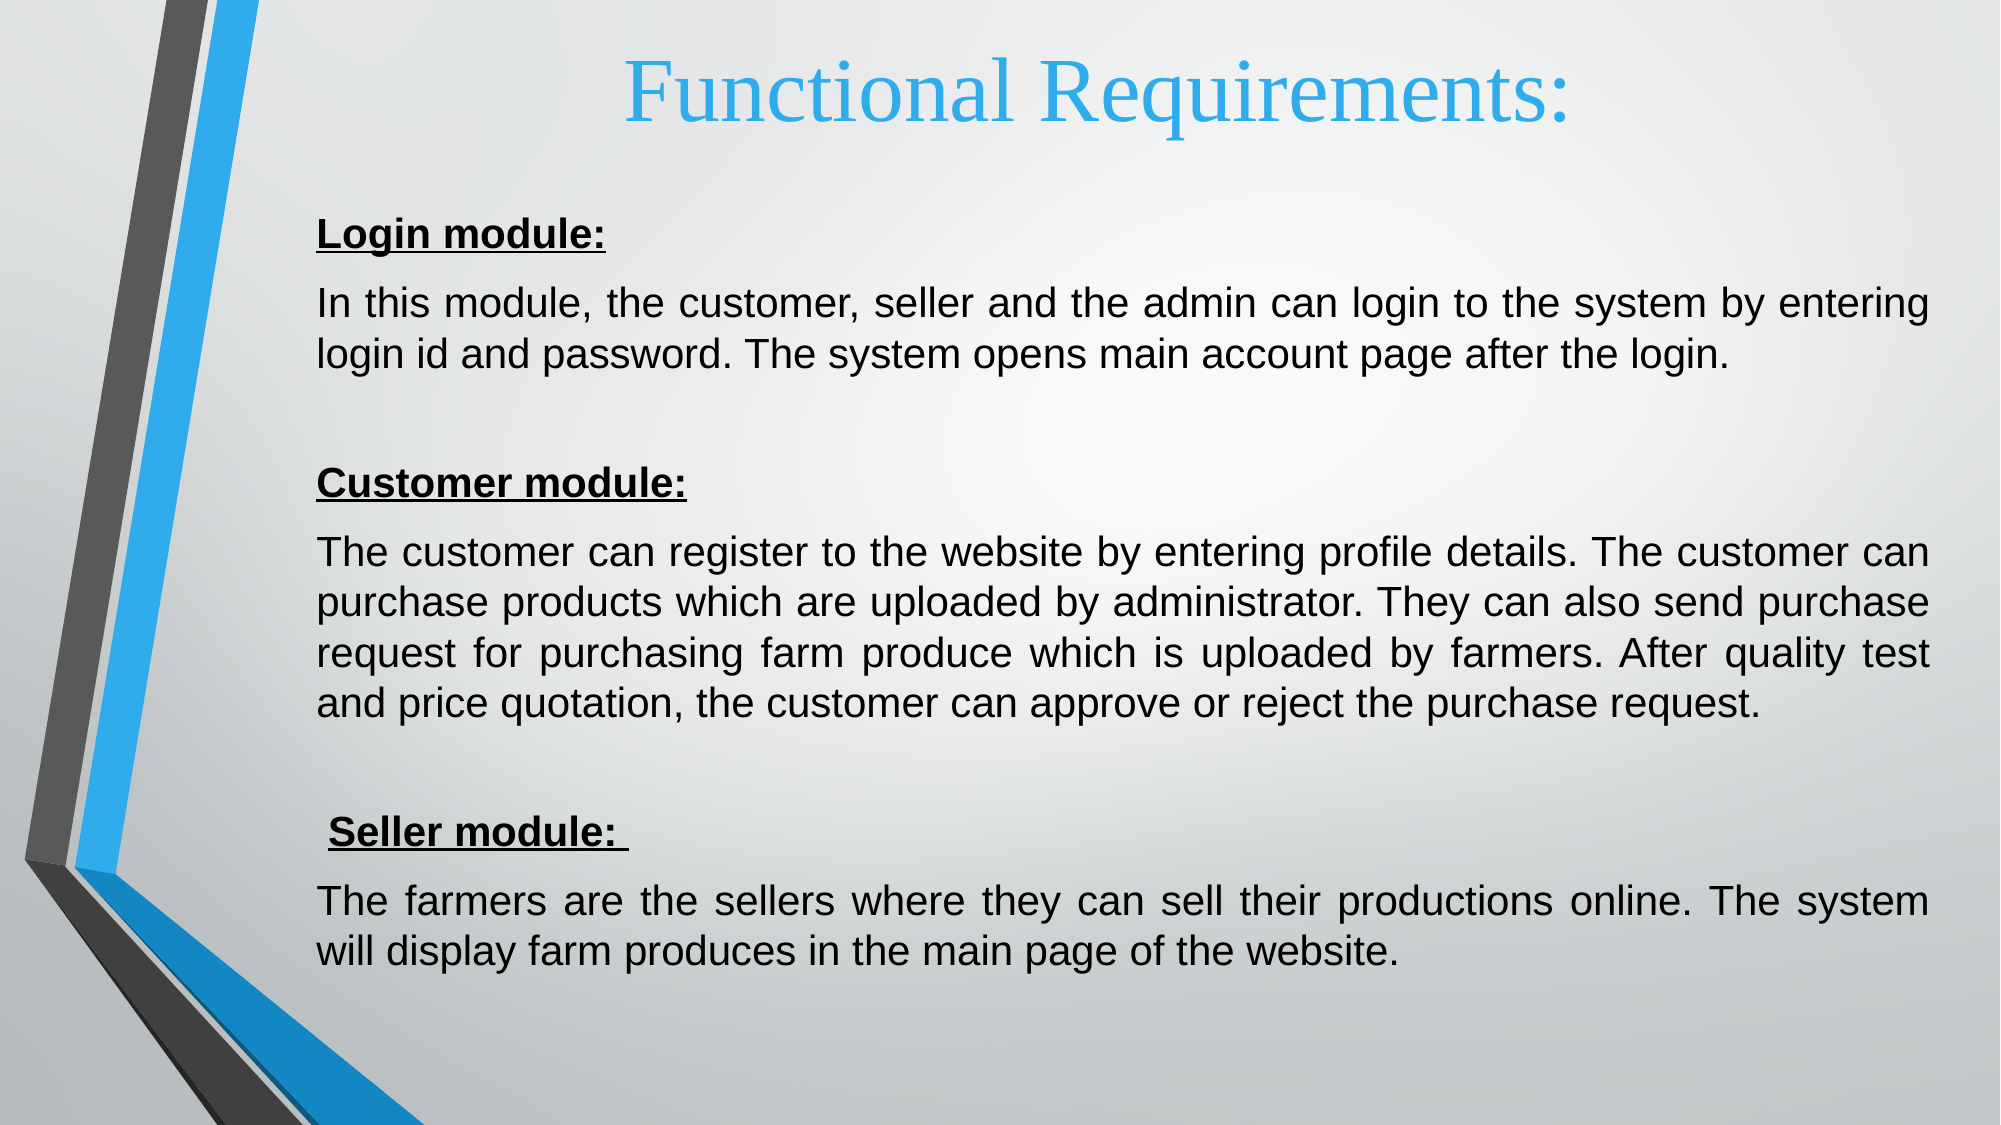

# Functional Requirements:
Login module:
In this module, the customer, seller and the admin can login to the system by entering login id and password. The system opens main account page after the login.

Customer module:
The customer can register to the website by entering profile details. The customer can purchase products which are uploaded by administrator. They can also send purchase request for purchasing farm produce which is uploaded by farmers. After quality test and price quotation, the customer can approve or reject the purchase request.

 Seller module:
The farmers are the sellers where they can sell their productions online. The system will display farm produces in the main page of the website.